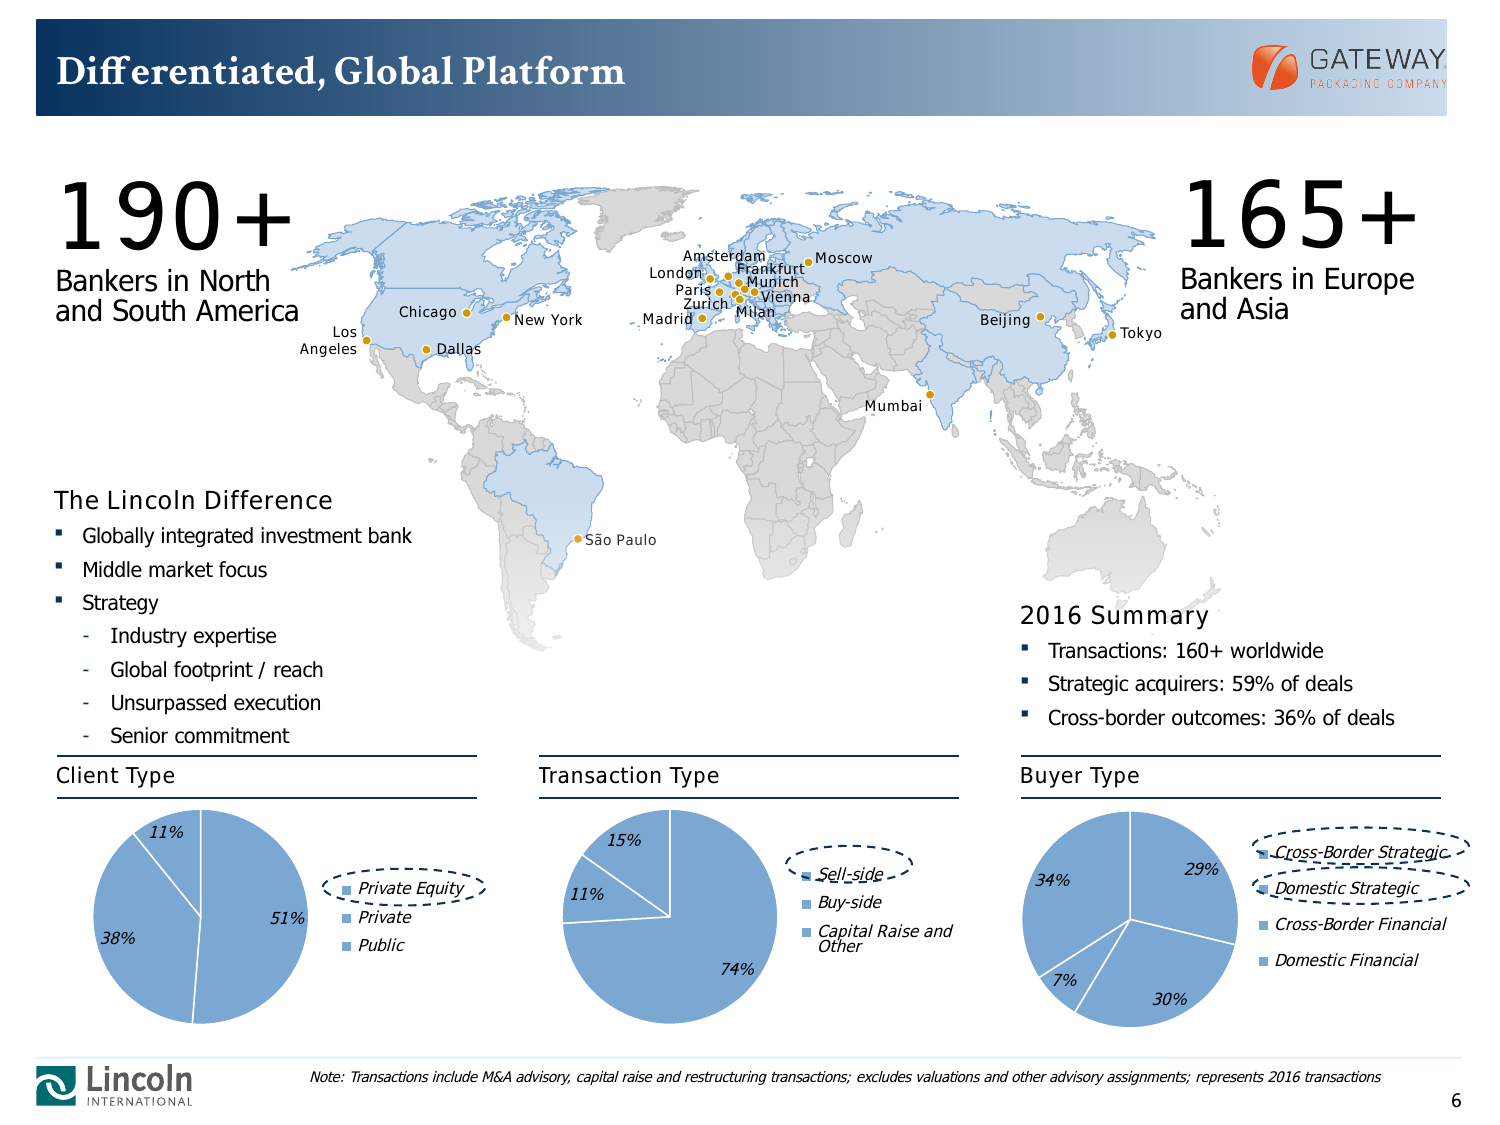

# Differentiated, Global Platform
165+
Bankers in Europe
and Asia
190+
Bankers in North
and South America

Dallas

Amsterdam
Moscow

Frankfurt
London

Paris

Vienna

Zurich

Milan
Chicago

Madrid
New York
Beijing

Los Angeles
Tokyo

Mumbai
São Paulo

Munich

The Lincoln Difference
Globally integrated investment bank
Middle market focus
Strategy
Industry expertise
Global footprint / reach
Unsurpassed execution
Senior commitment

2016 Summary
Transactions: 160+ worldwide
Strategic acquirers: 59% of deals
Cross-border outcomes: 36% of deals
| Client Type |
| --- |
| Transaction Type |
| --- |
| Buyer Type |
| --- |

### Chart

| Category | Column1 |
|---|---|
| Cross-Border Strategic | 0.29 |
| Domestic Strategic | 0.3 |
| Cross-Border Financial | 0.0746 |
| Domestic Financial | 0.343 |

### Chart

| Category | Column1 |
|---|---|
| Private Equity | 0.513 |
| Private | 0.38 |
| Public | 0.108 |

### Chart

| Category | Column1 |
|---|---|
| Sell-side | 0.741 |
| Buy-side | 0.108 |
| Capital Raise and Other | 0.152 |

Note: Transactions include M&A advisory, capital raise and restructuring transactions; excludes valuations and other advisory assignments; represents 2016 transactions

6